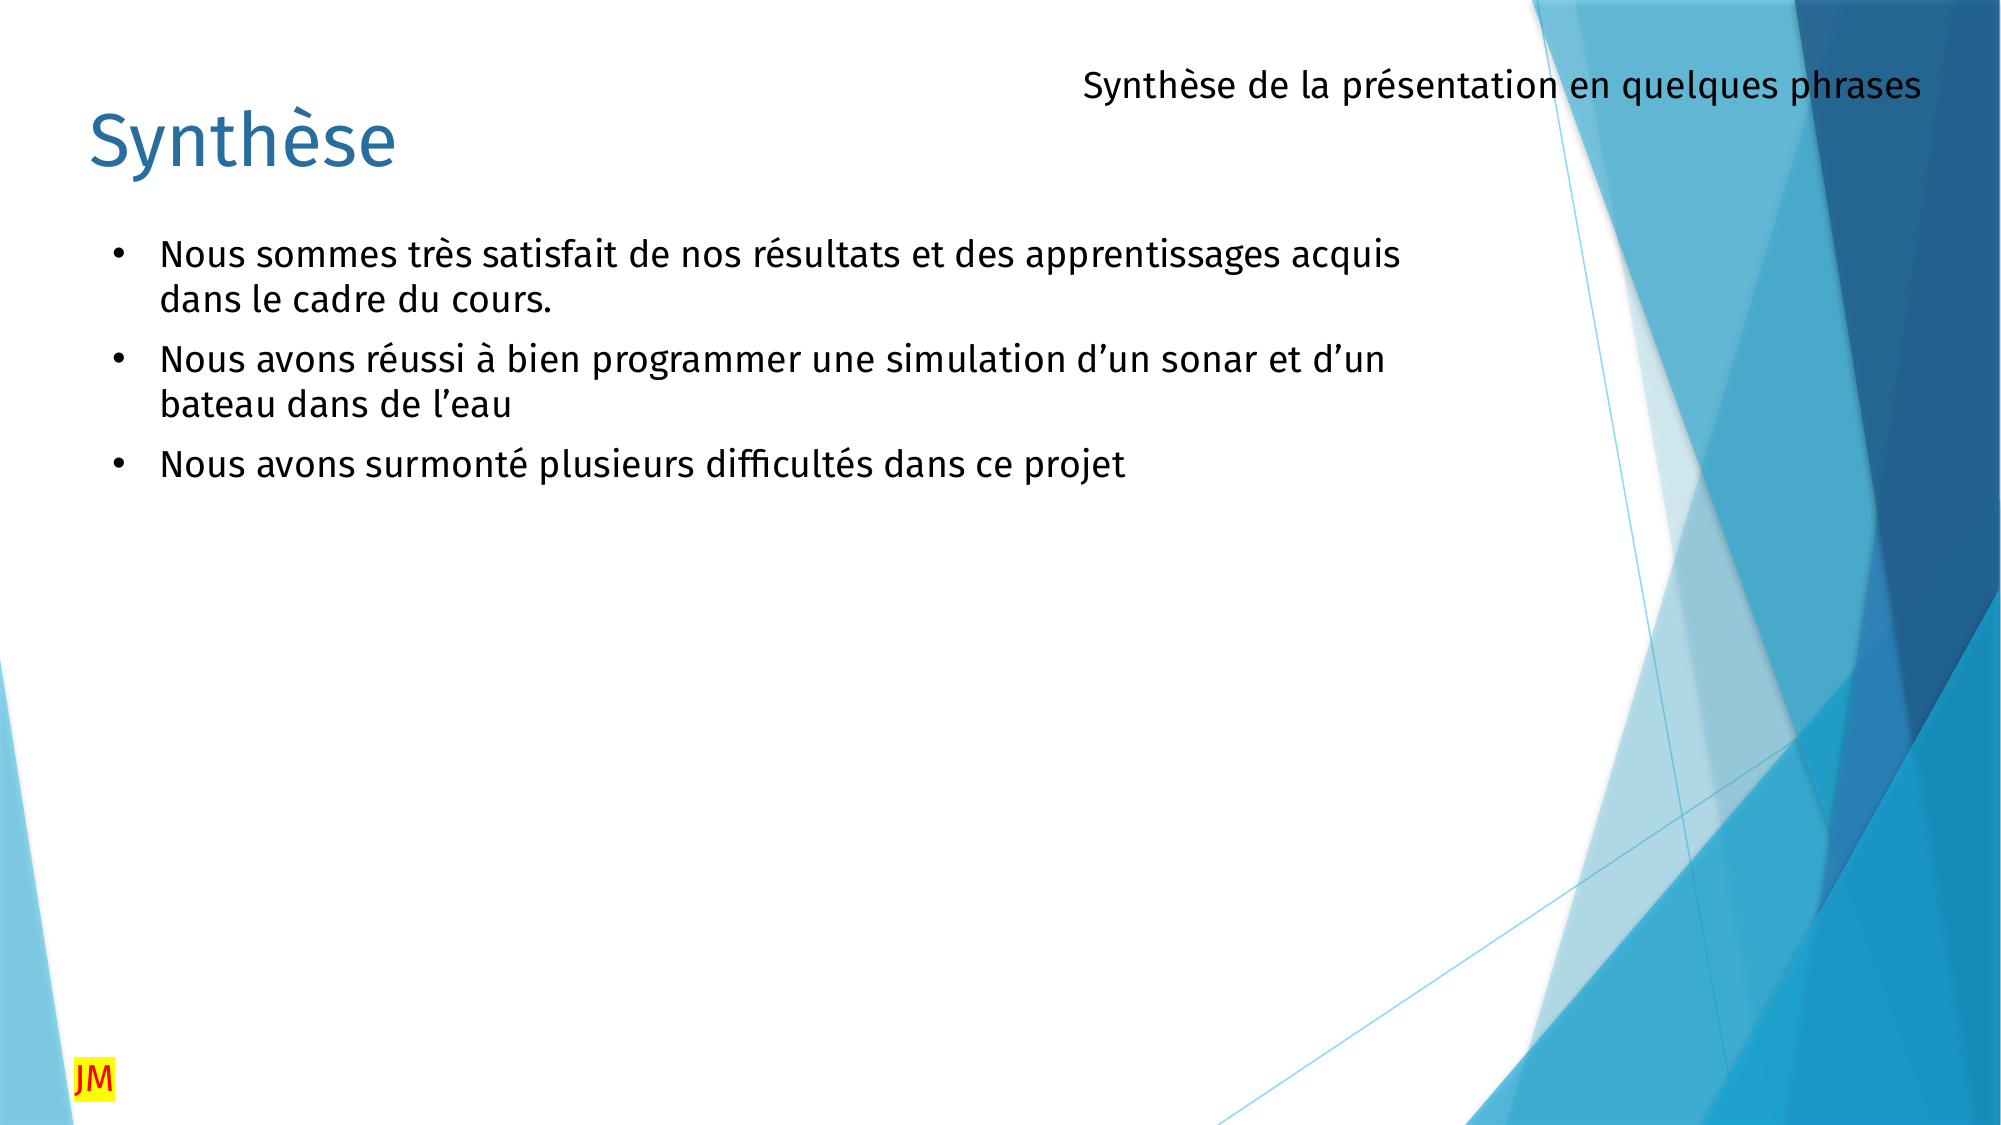

Synthèse de la présentation en quelques phrases
Synthèse
Nous sommes très satisfait de nos résultats et des apprentissages acquis dans le cadre du cours.

Nous avons réussi à bien programmer une simulation d’un sonar et d’un bateau dans de l’eau

Nous avons surmonté plusieurs difficultés dans ce projet
JM